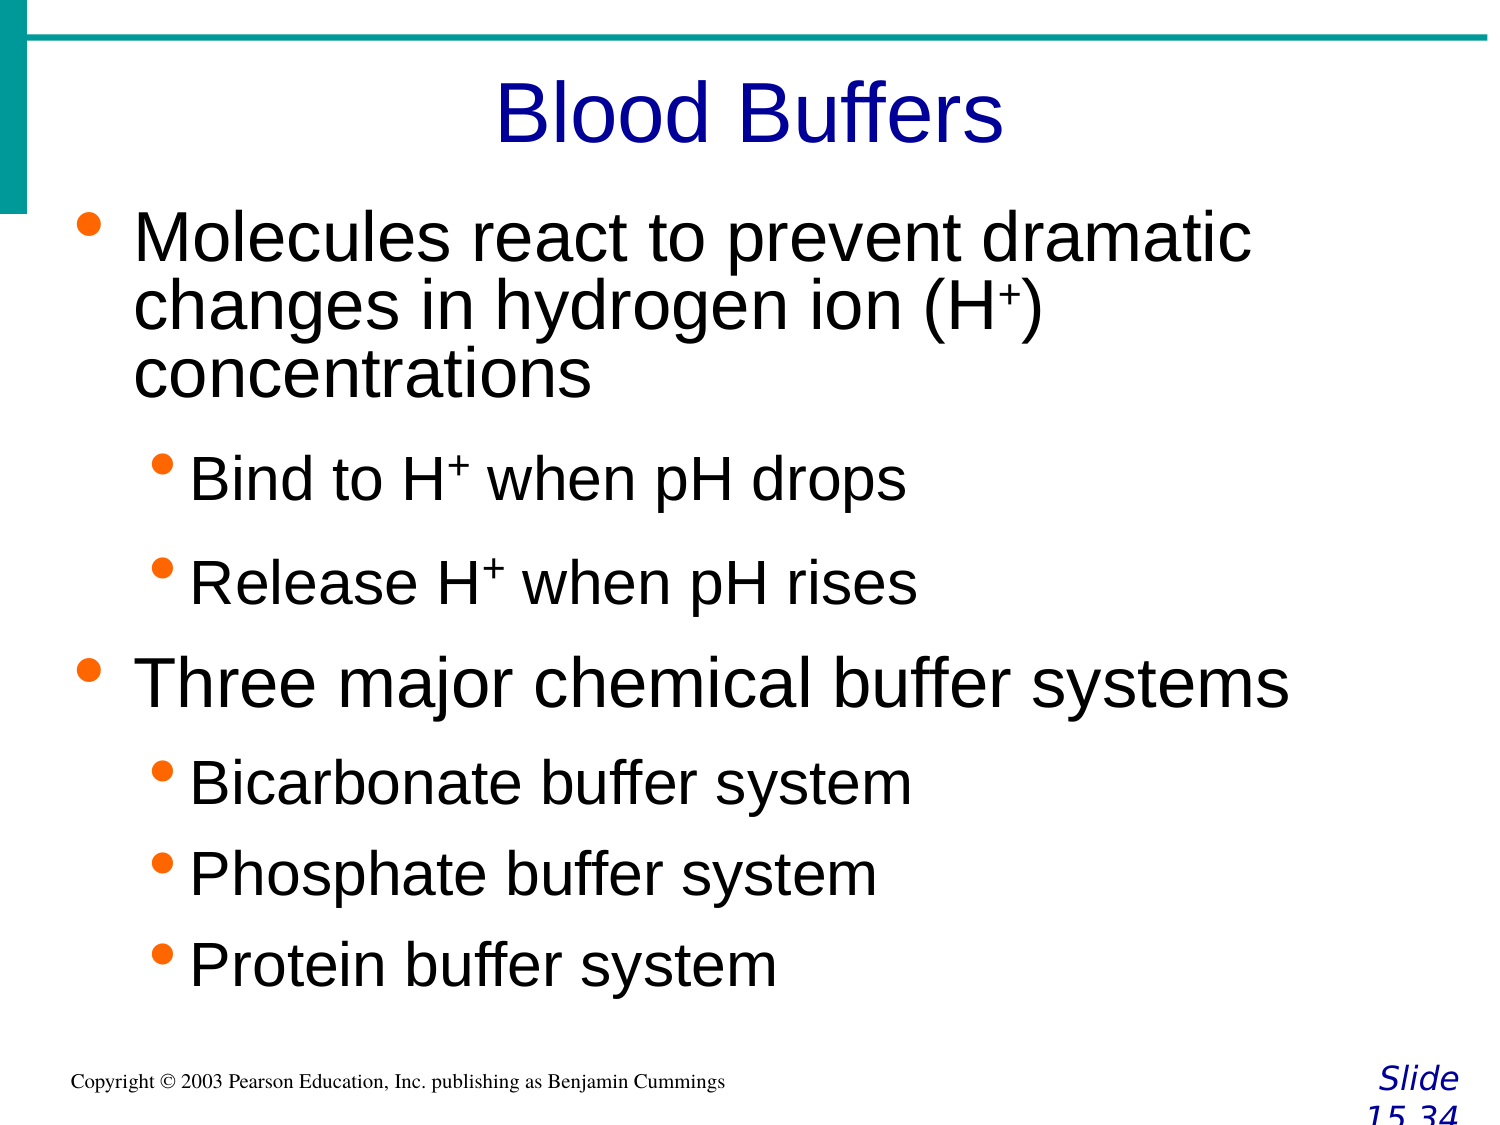

Blood Buffers
Molecules react to prevent dramatic changes in hydrogen ion (H+) concentrations
Bind to H+ when pH drops
Release H+ when pH rises
Three major chemical buffer systems
Bicarbonate buffer system
Phosphate buffer system
Protein buffer system
Slide 15.34
Copyright © 2003 Pearson Education, Inc. publishing as Benjamin Cummings